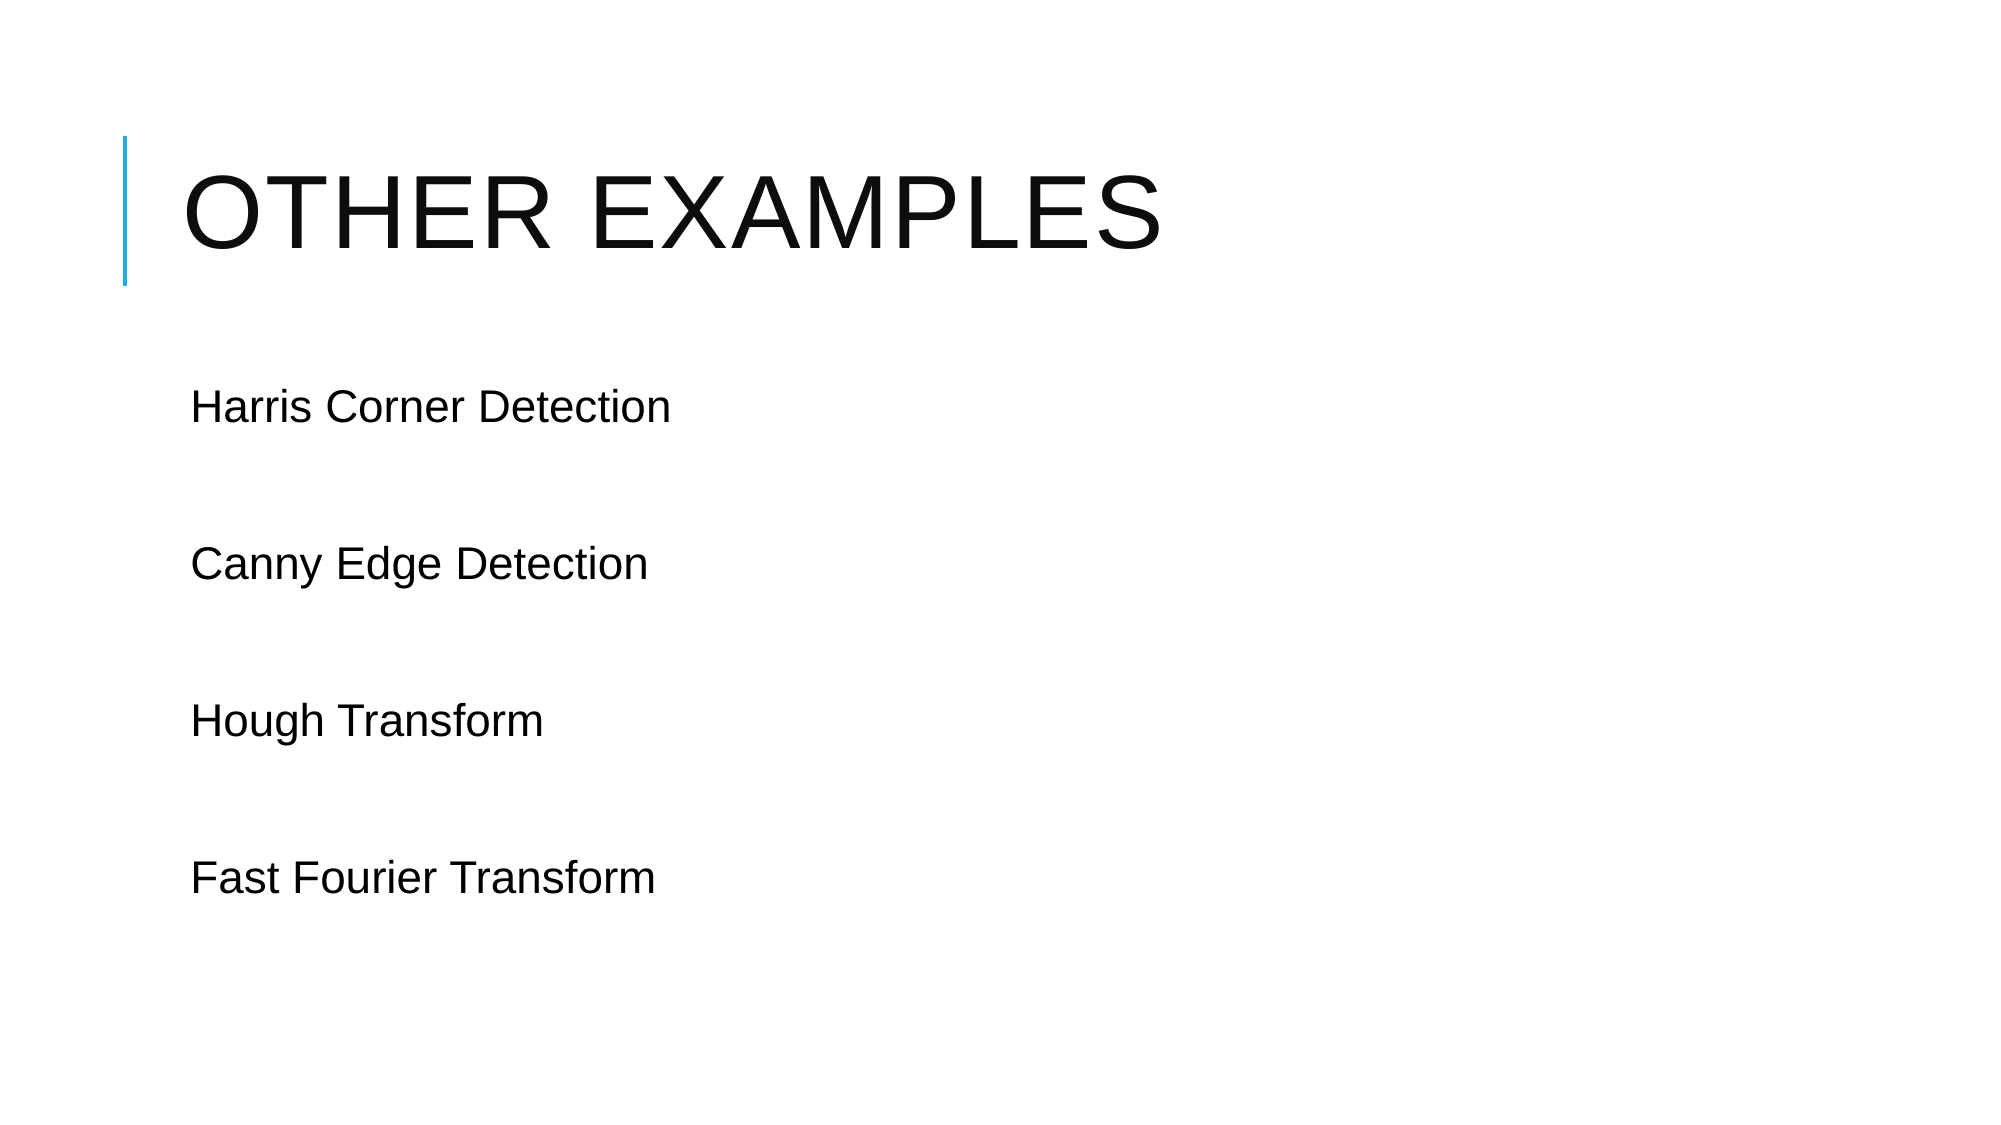

# Other Examples
Harris Corner Detection

Canny Edge Detection

Hough Transform

Fast Fourier Transform